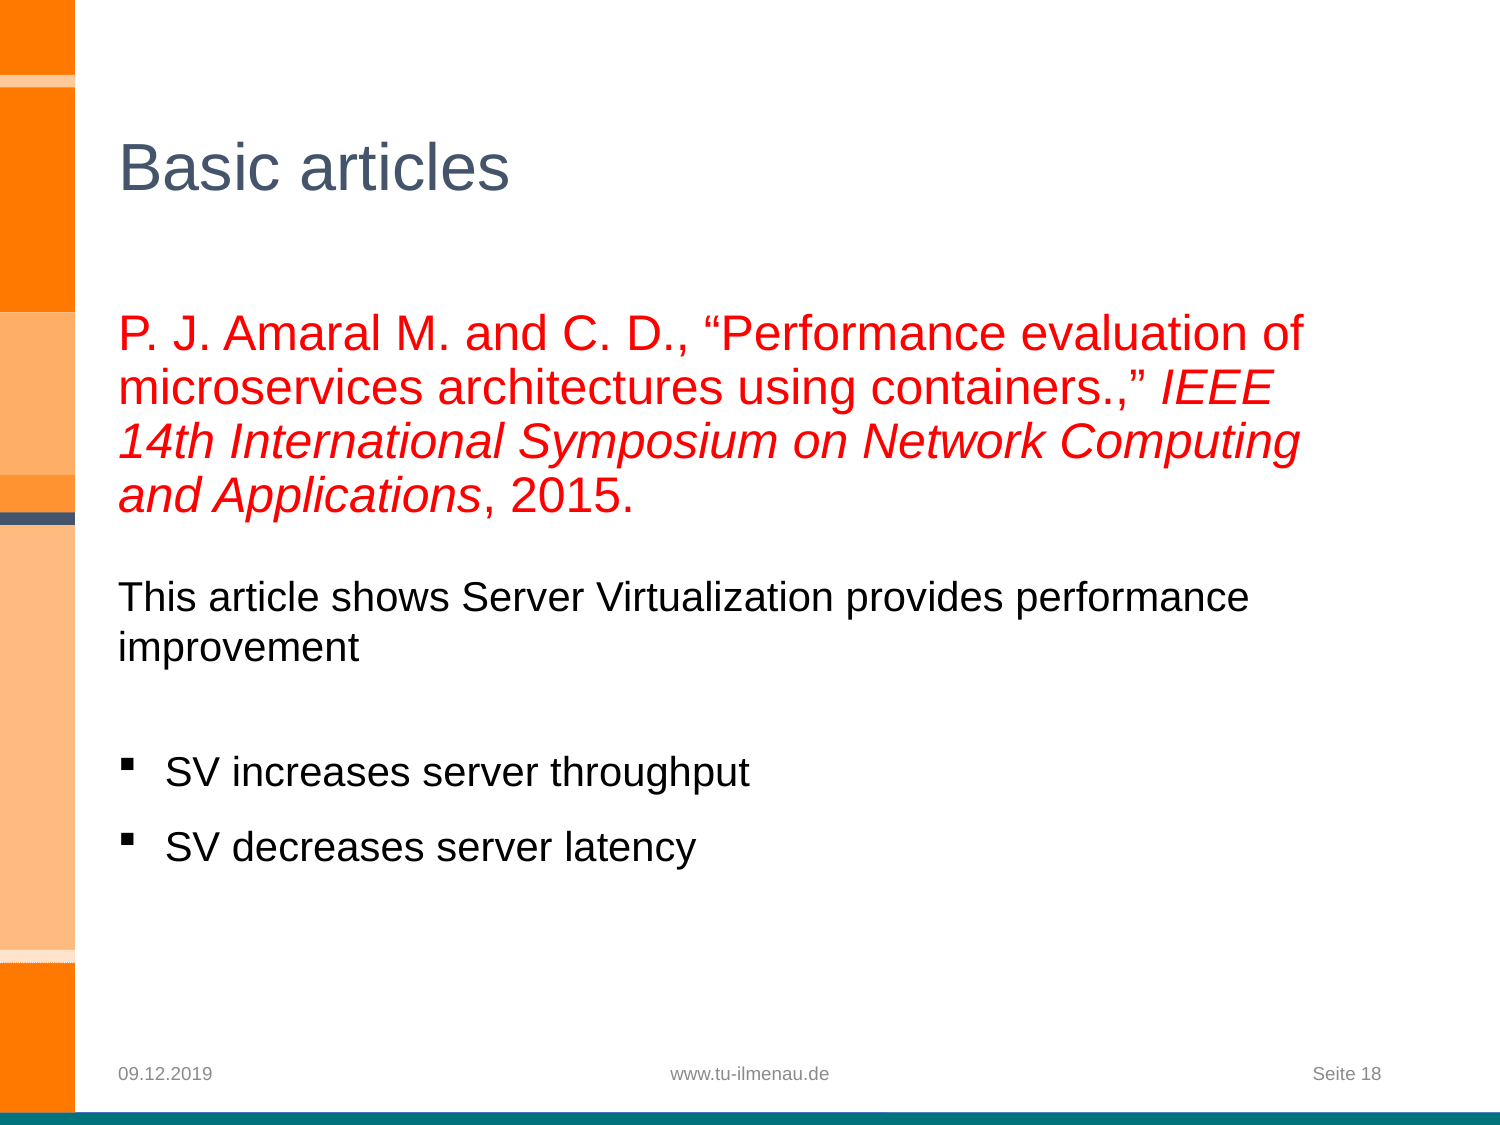

# Basic articles
P. J. Amaral M. and C. D., “Performance evaluation of microservices architectures using containers.,” IEEE 14th International Symposium on Network Computing and Applications, 2015.
This article shows Server Virtualization provides performance improvement

SV increases server throughput
SV decreases server latency

09.12.2019
www.tu-ilmenau.de
Seite 18